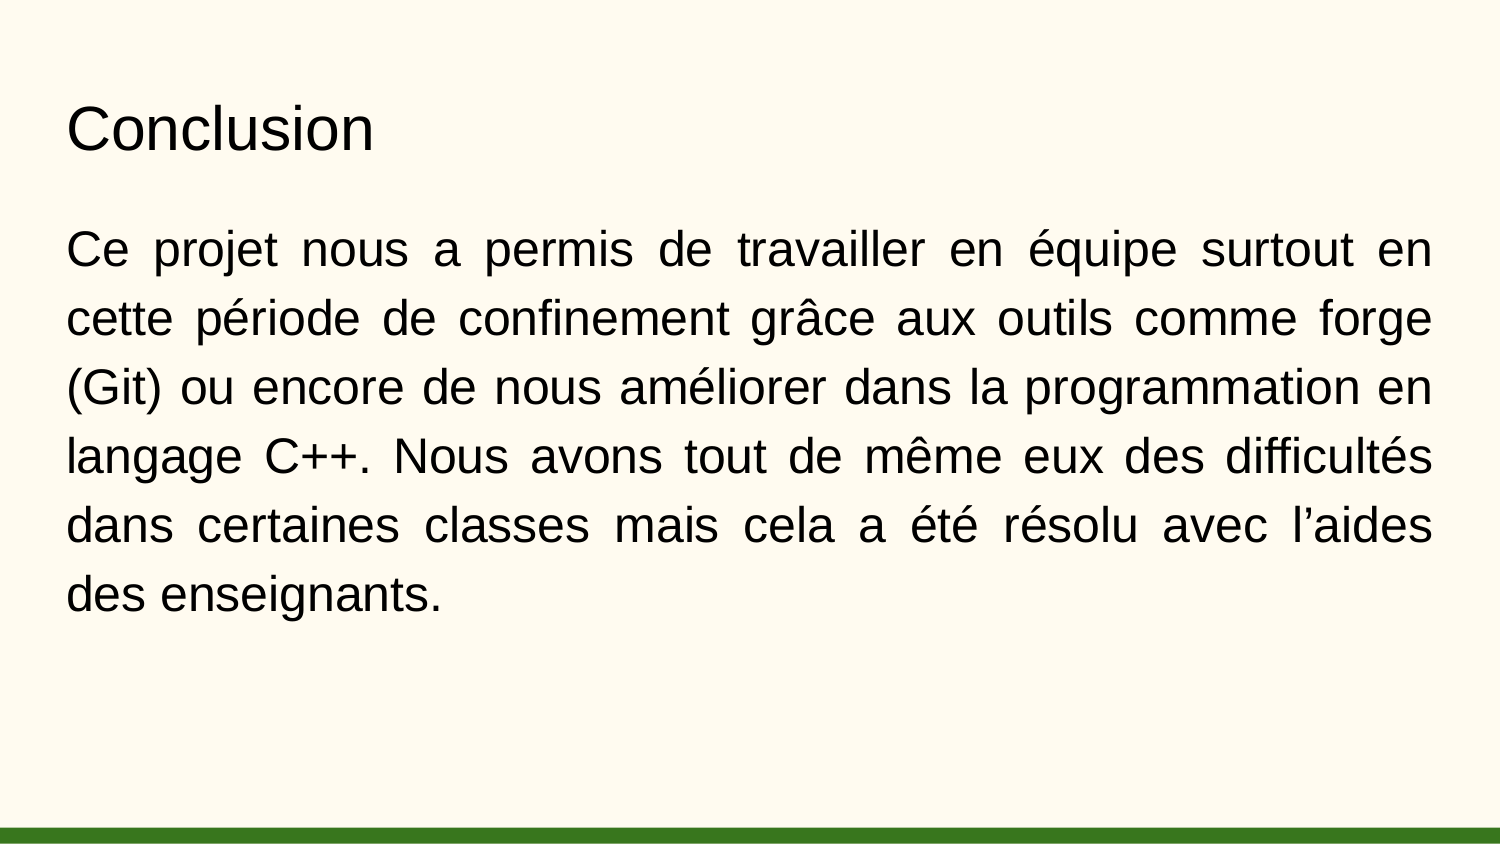

# Conclusion
Ce projet nous a permis de travailler en équipe surtout en cette période de confinement grâce aux outils comme forge (Git) ou encore de nous améliorer dans la programmation en langage C++. Nous avons tout de même eux des difficultés dans certaines classes mais cela a été résolu avec l’aides des enseignants.